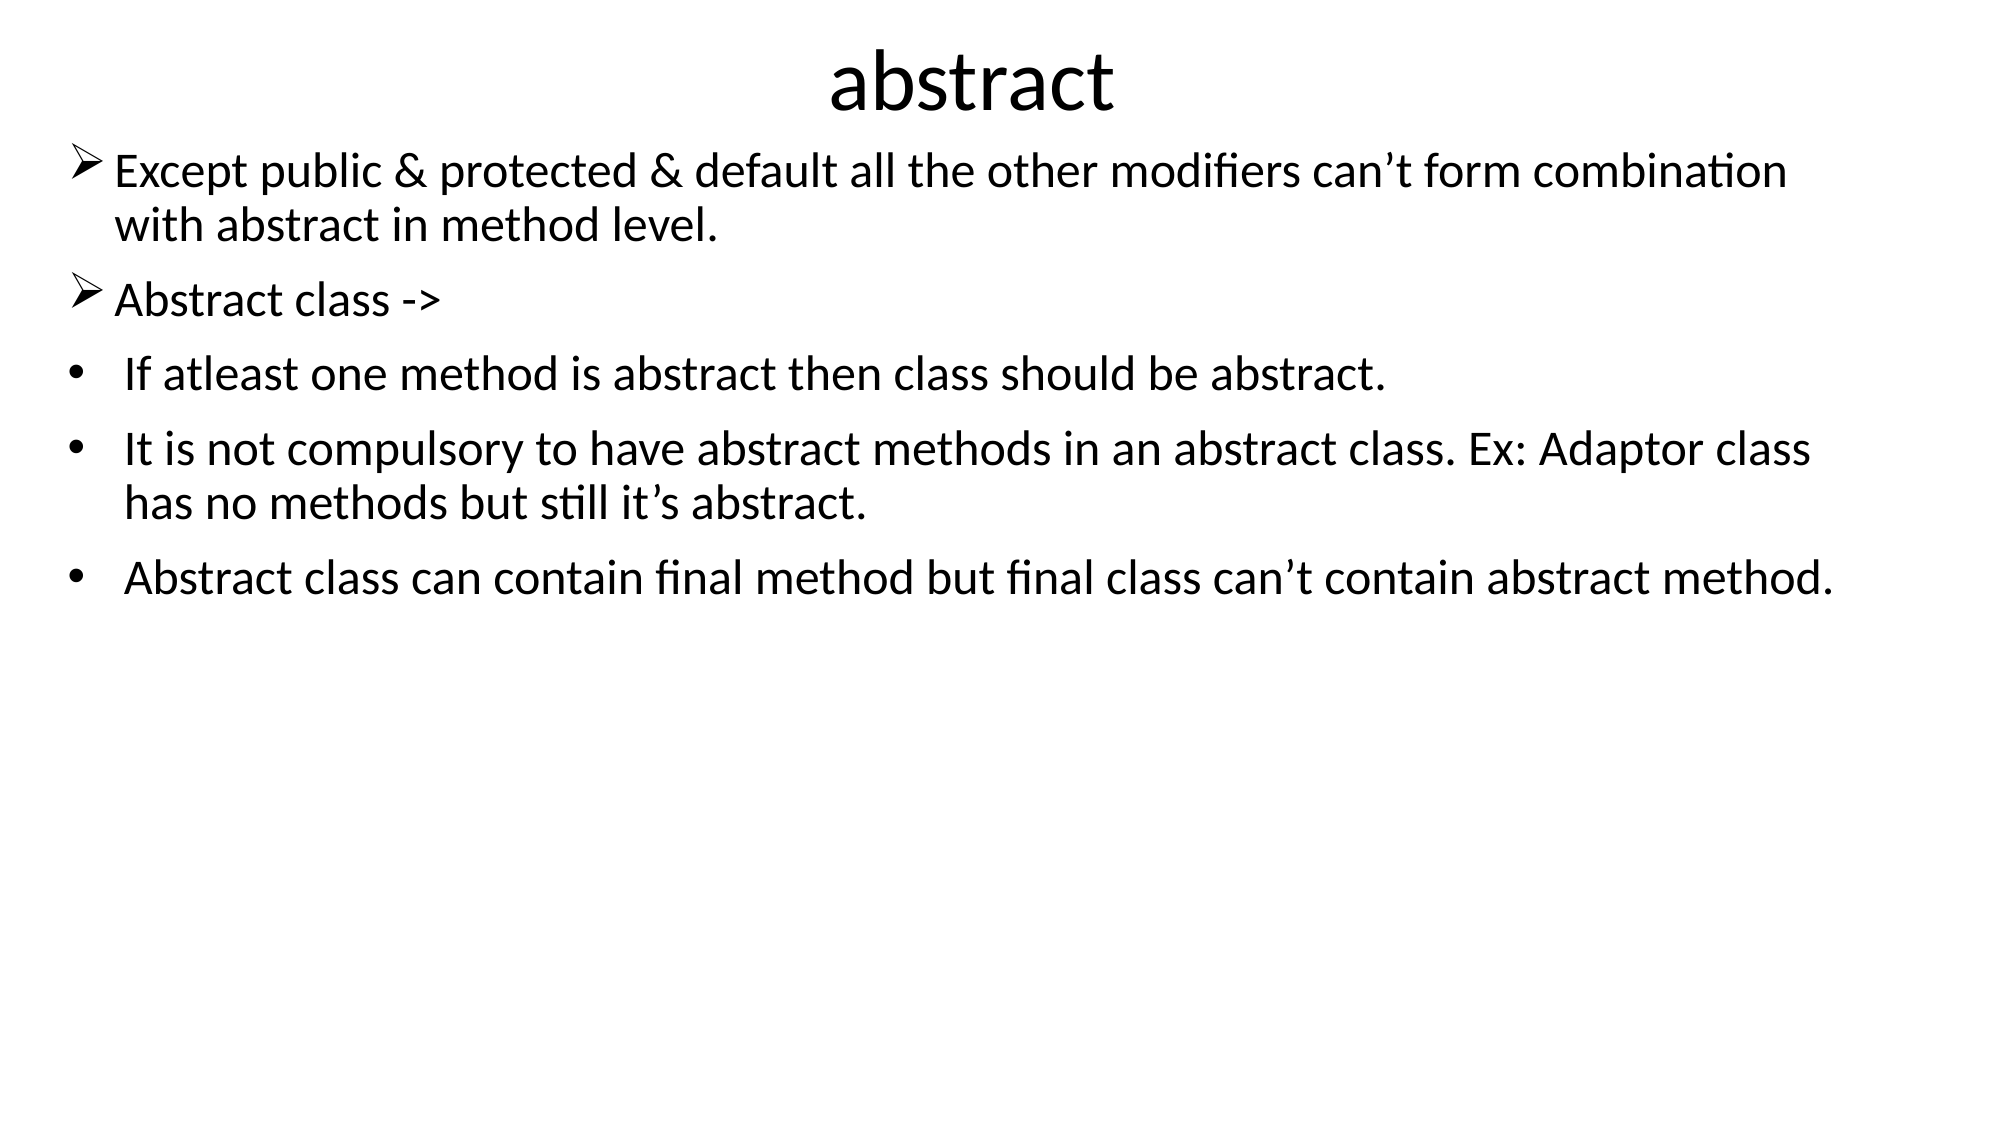

# abstract
Except public & protected & default all the other modifiers can’t form combination with abstract in method level.
Abstract class ->
If atleast one method is abstract then class should be abstract.
It is not compulsory to have abstract methods in an abstract class. Ex: Adaptor class has no methods but still it’s abstract.
Abstract class can contain final method but final class can’t contain abstract method.